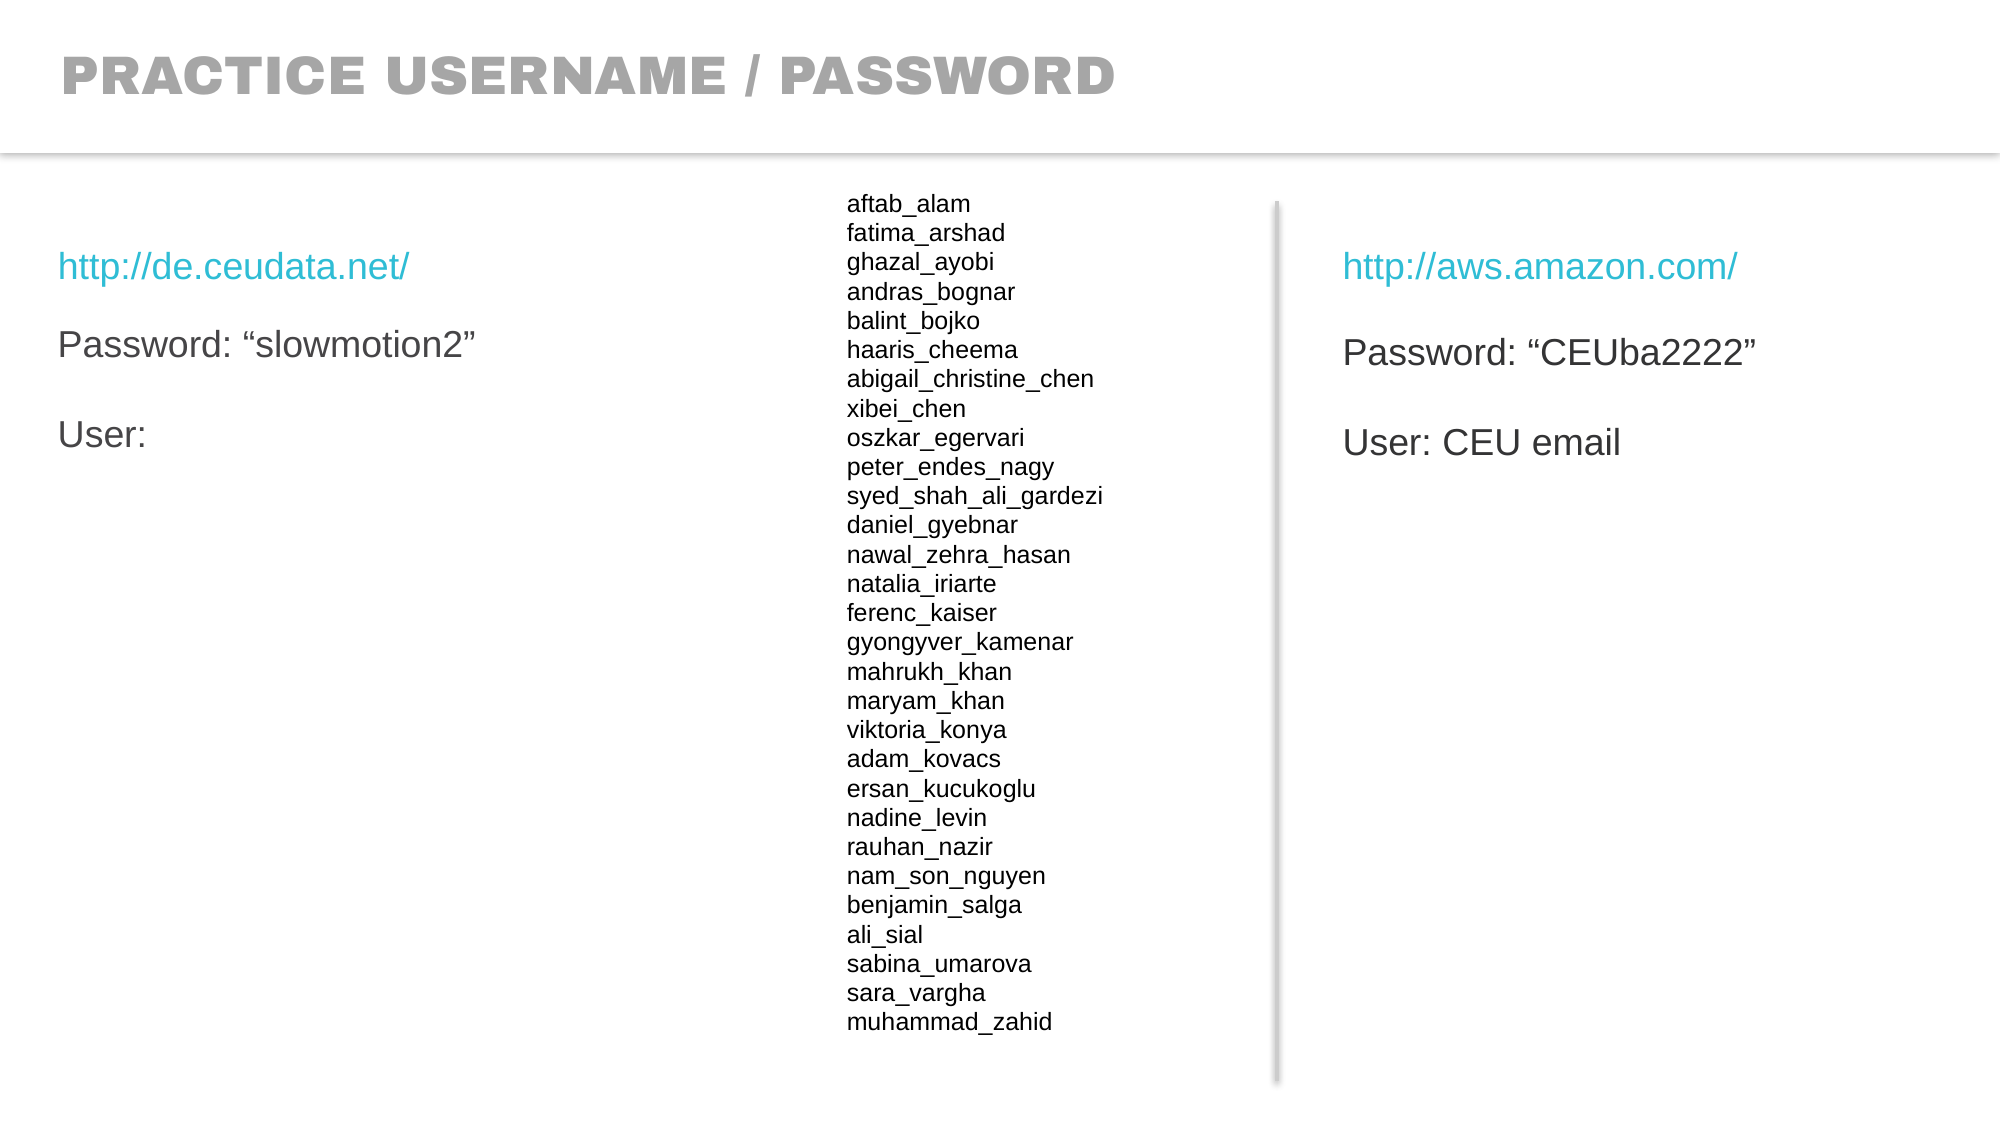

PRACTICE USERNAME / PASSWORD

| aftab\_alam |
| --- |
| fatima\_arshad |
| ghazal\_ayobi |
| andras\_bognar |
| balint\_bojko |
| haaris\_cheema |
| abigail\_christine\_chen |
| xibei\_chen |
| oszkar\_egervari |
| peter\_endes\_nagy |
| syed\_shah\_ali\_gardezi |
| daniel\_gyebnar |
| nawal\_zehra\_hasan |
| natalia\_iriarte |
| ferenc\_kaiser |
| gyongyver\_kamenar |
| mahrukh\_khan |
| maryam\_khan |
| viktoria\_konya |
| adam\_kovacs |
| ersan\_kucukoglu |
| nadine\_levin |
| rauhan\_nazir |
| nam\_son\_nguyen |
| benjamin\_salga |
| ali\_sial |
| sabina\_umarova |
| sara\_vargha |
| muhammad\_zahid |
http://de.ceudata.net/
http://aws.amazon.com/
Password: “slowmotion2”

User:
Password: “CEUba2222”

User: CEU email